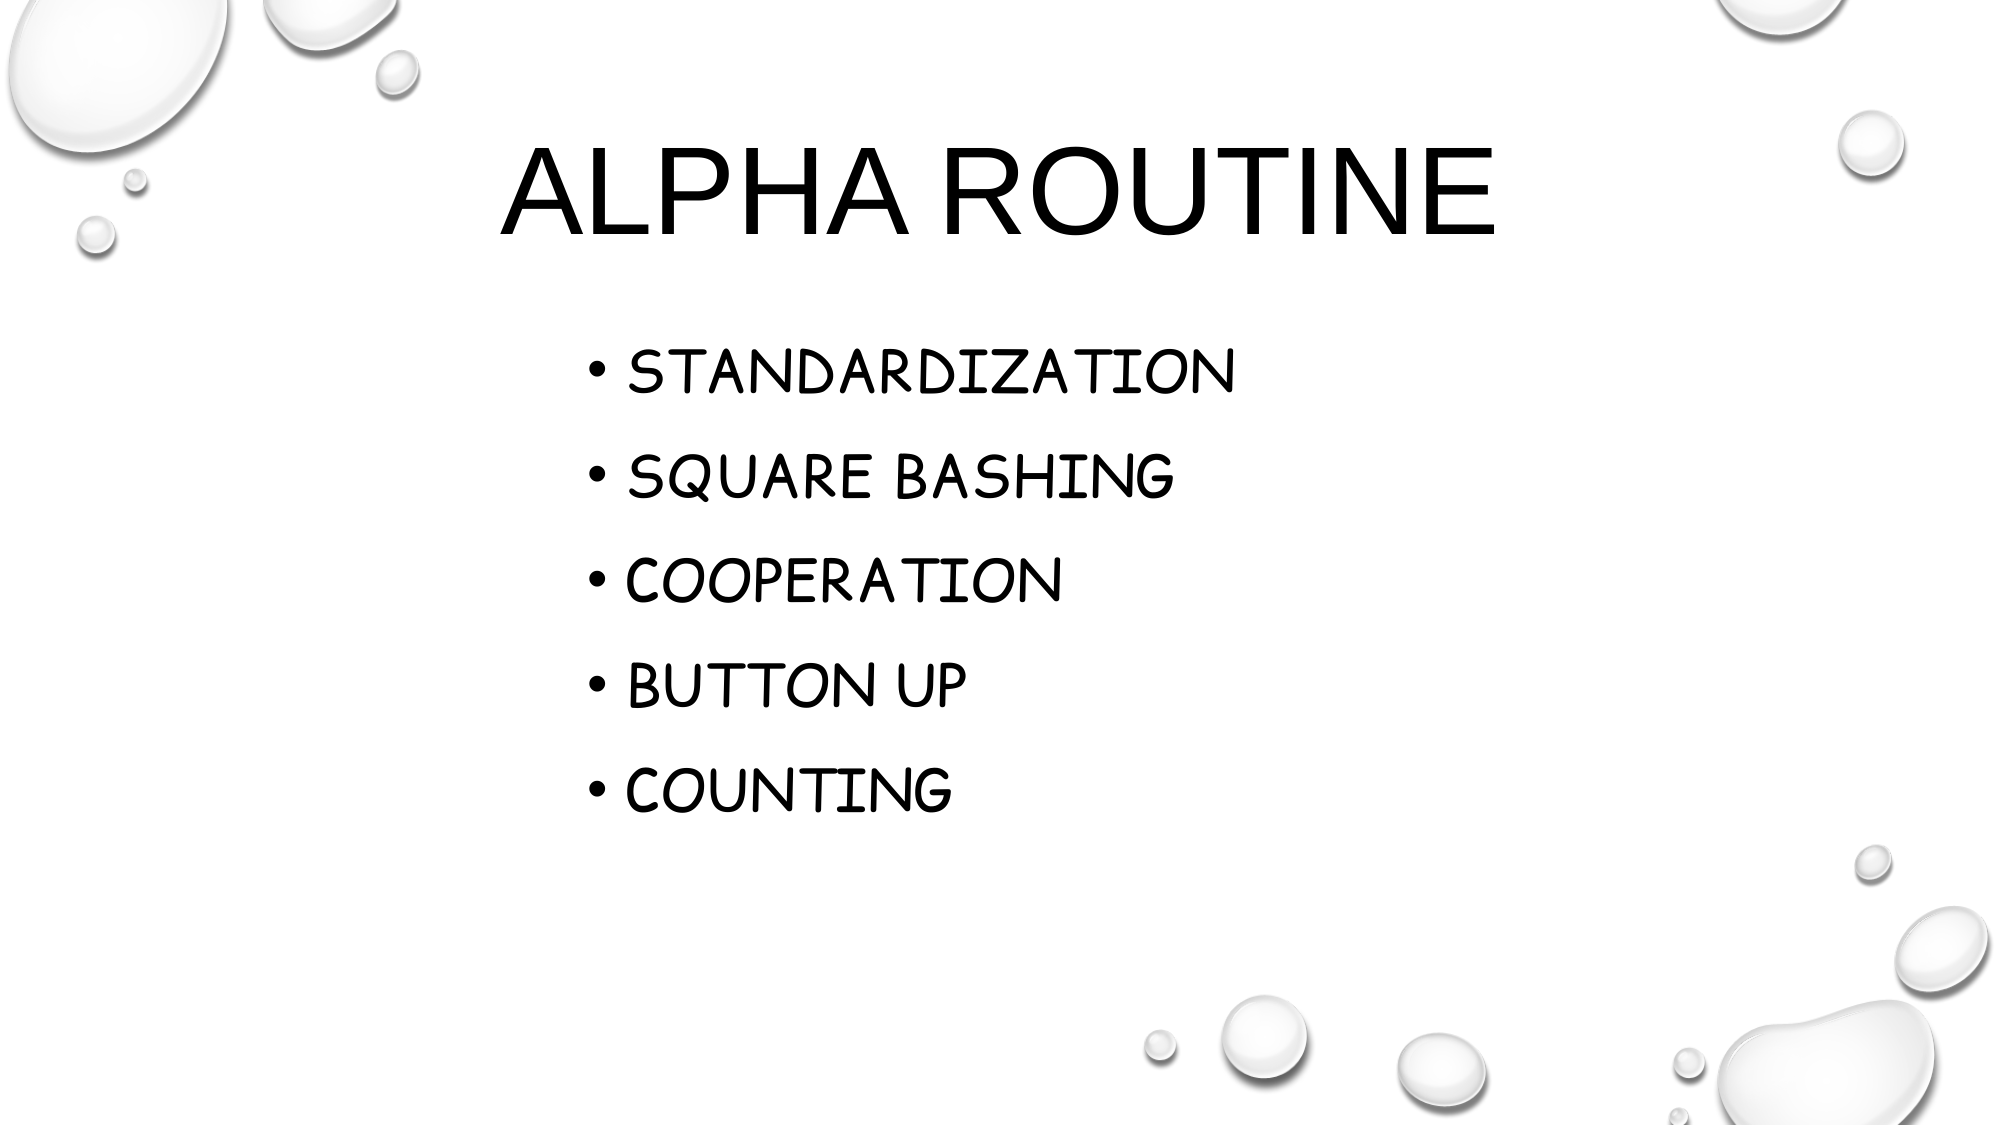

Alpha routine
Standardization
Square bashing
Cooperation
Button up
counting